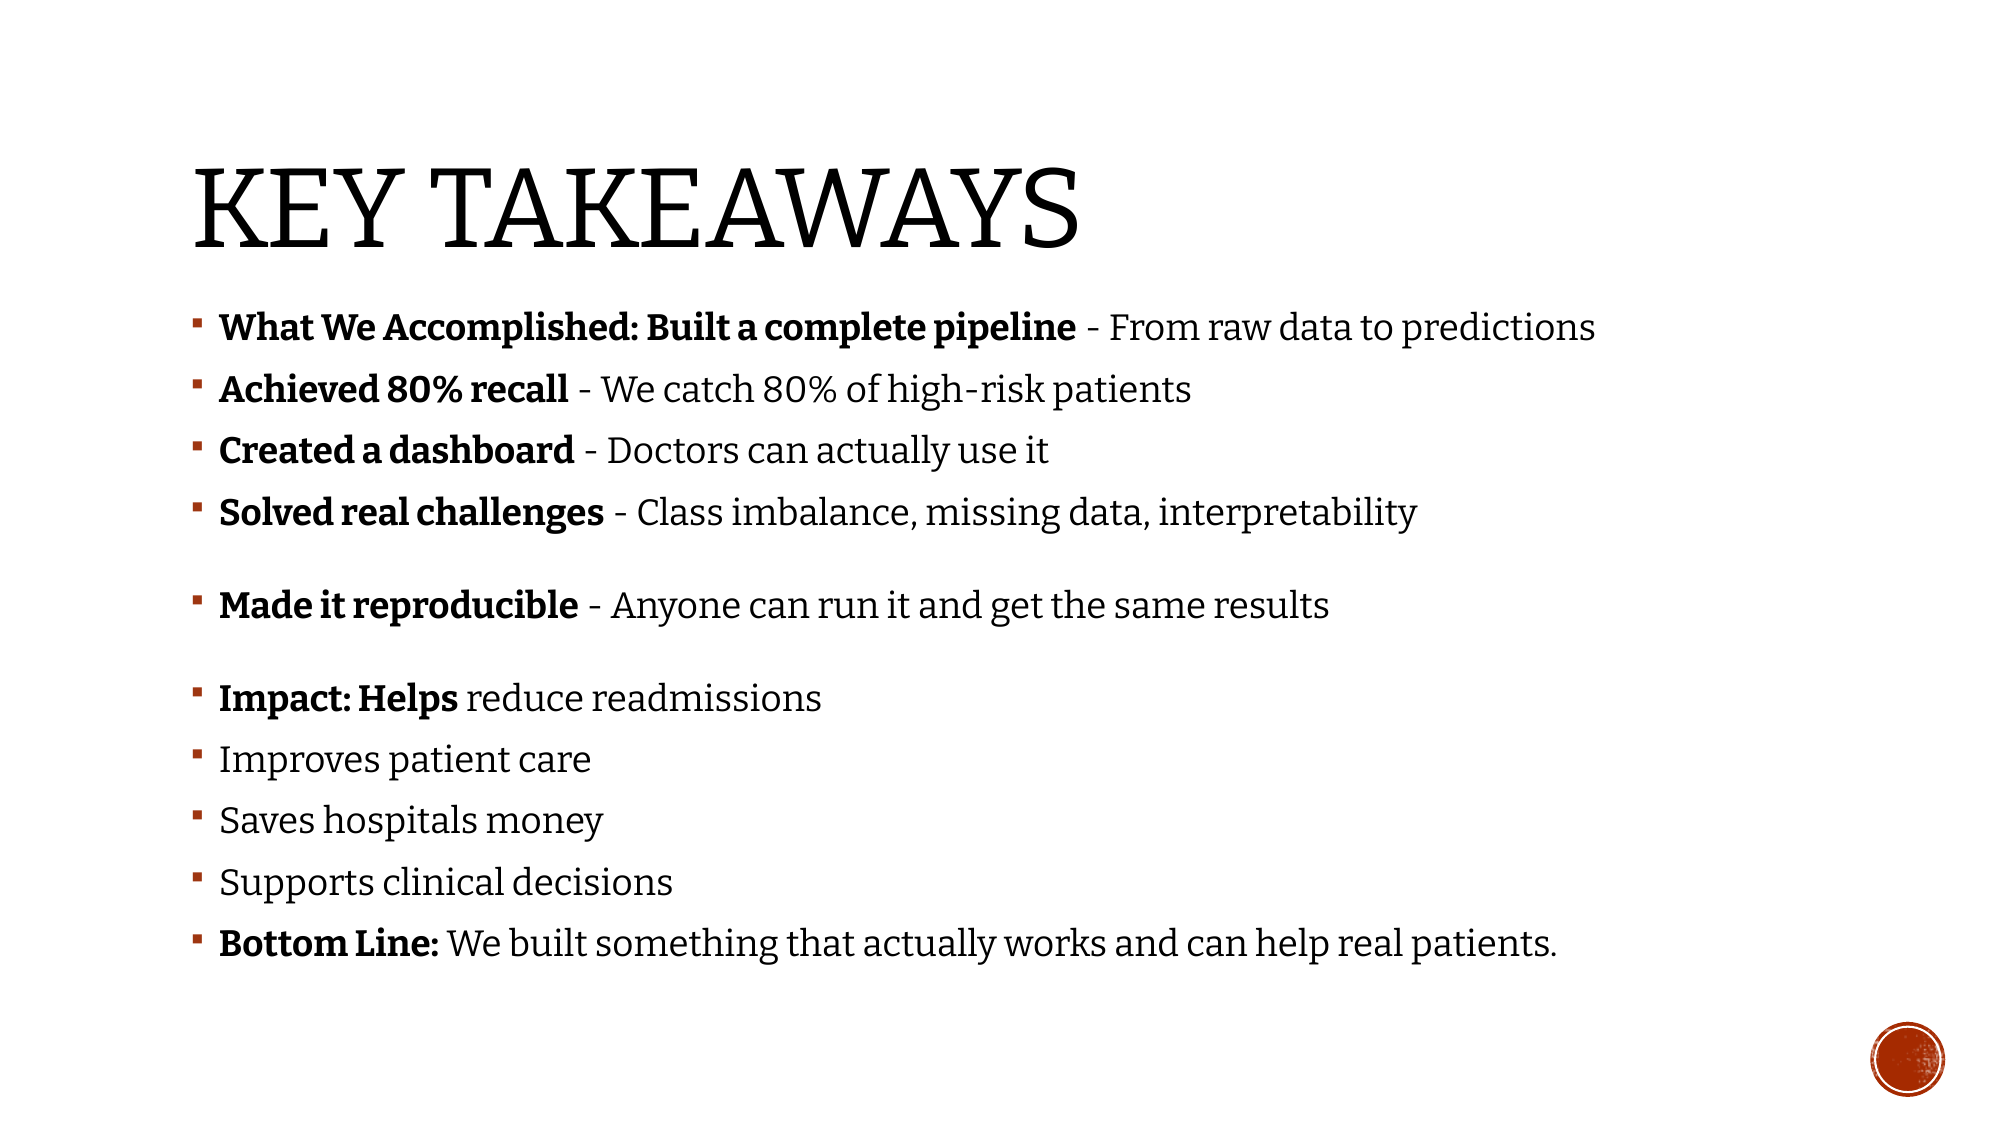

# Key takeaways
What We Accomplished: Built a complete pipeline - From raw data to predictions
Achieved 80% recall - We catch 80% of high-risk patients
Created a dashboard - Doctors can actually use it
Solved real challenges - Class imbalance, missing data, interpretability
Made it reproducible - Anyone can run it and get the same results
Impact: Helps reduce readmissions
Improves patient care
Saves hospitals money
Supports clinical decisions
Bottom Line: We built something that actually works and can help real patients.